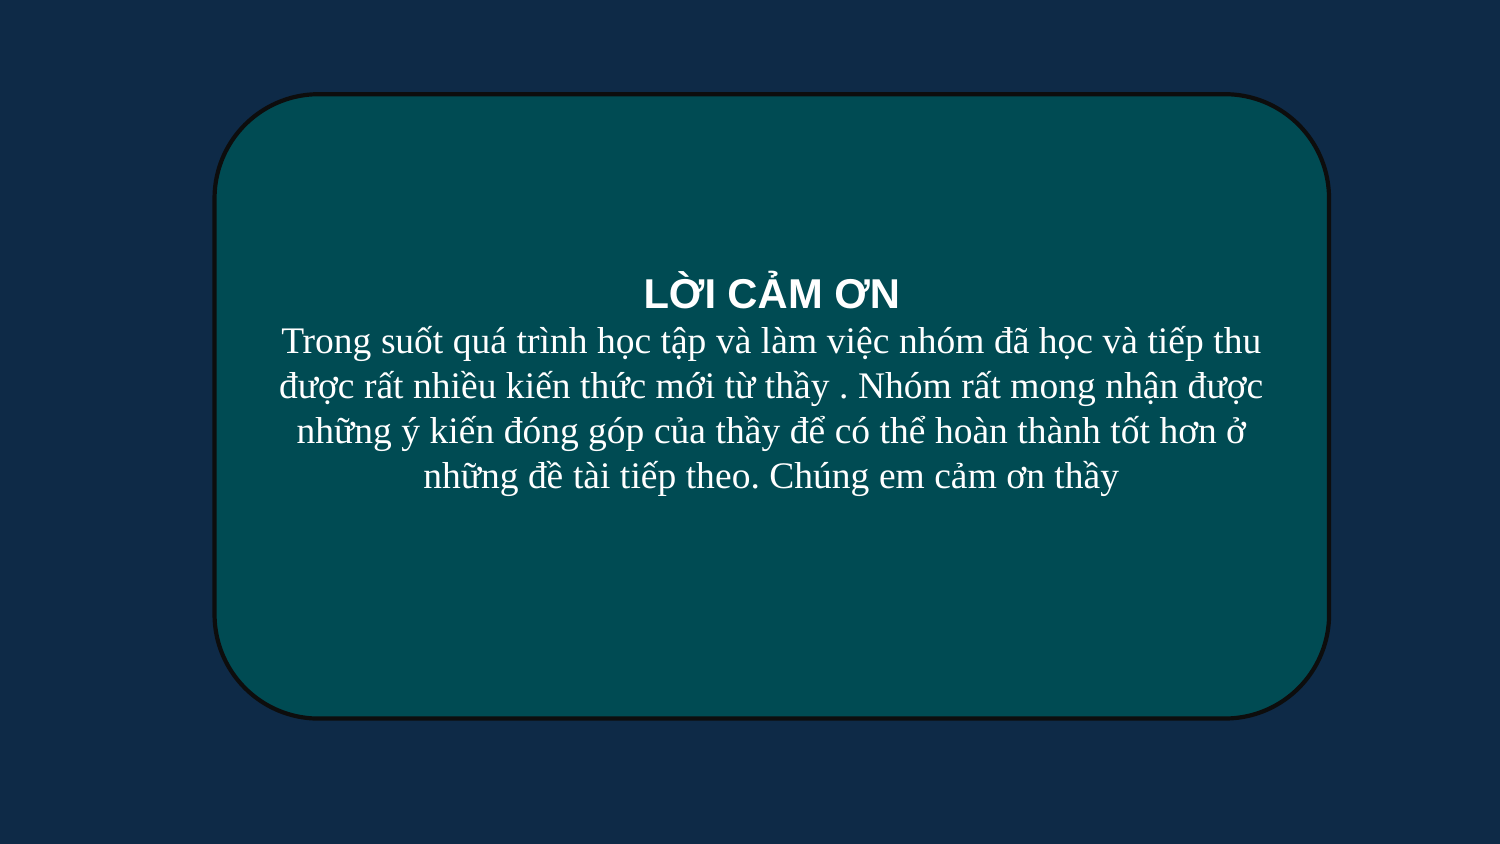

LỜI CẢM ƠN
Trong suốt quá trình học tập và làm việc nhóm đã học và tiếp thu được rất nhiều kiến thức mới từ thầy . Nhóm rất mong nhận được những ý kiến đóng góp của thầy để có thể hoàn thành tốt hơn ở những đề tài tiếp theo. Chúng em cảm ơn thầy